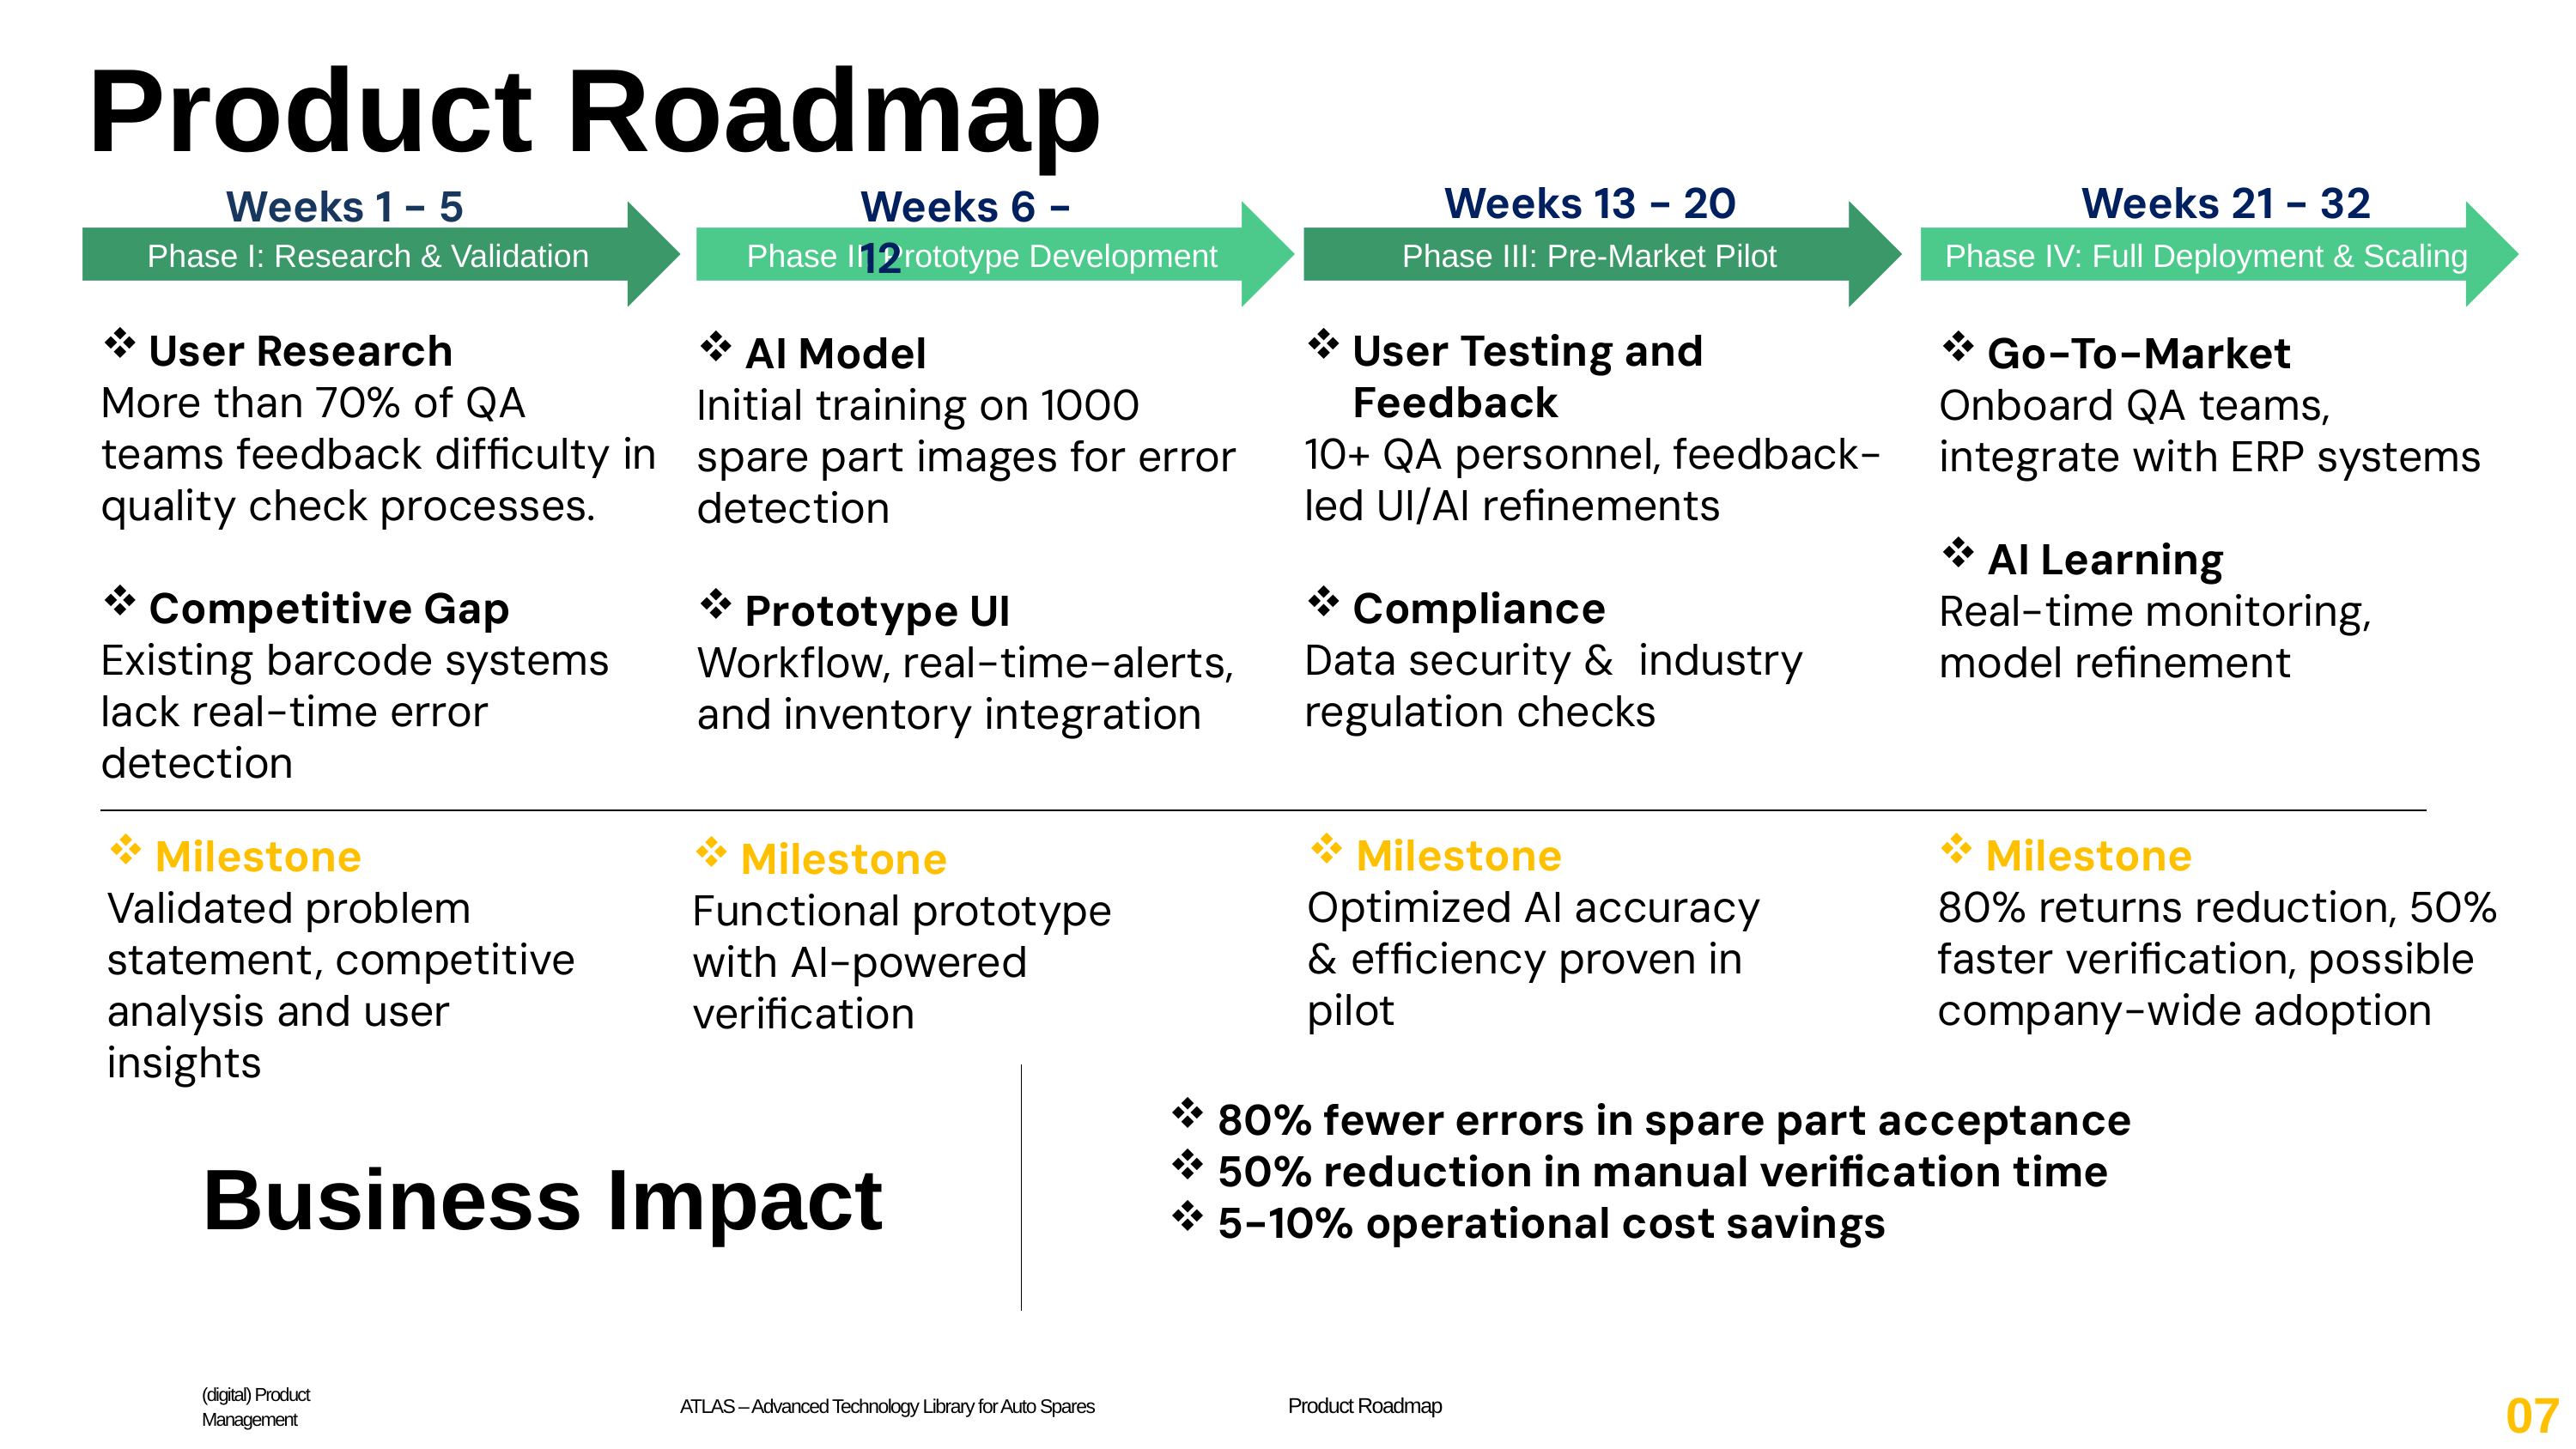

Product Roadmap
Weeks 13 - 20
Weeks 21 - 32
Weeks 1 - 5
Weeks 6 - 12
Phase II: Prototype Development
Phase I: Research & Validation
Phase III: Pre-Market Pilot
Phase IV: Full Deployment & Scaling
User Research
More than 70% of QA teams feedback difficulty in quality check processes.

Competitive Gap
Existing barcode systems lack real-time error detection

User Testing and Feedback
10+ QA personnel, feedback-led UI/AI refinements

Compliance
Data security &  industry regulation checks

AI Model
Initial training on 1000 spare part images for error detection

Prototype UI
Workflow, real-time-alerts, and inventory integration

Go-To-Market
Onboard QA teams, integrate with ERP systems

AI Learning
Real-time monitoring, model refinement

Milestone
Optimized AI accuracy & efficiency proven in pilot
Milestone
80% returns reduction, 50% faster verification, possible company-wide adoption
Milestone
Validated problem statement, competitive analysis and user insights
Milestone
Functional prototype with AI-powered verification
80% fewer errors in spare part acceptance
50% reduction in manual verification time
5-10% operational cost savings
Business Impact
Product Roadmap
07
(digital) Product Management
ATLAS – Advanced Technology Library for Auto Spares